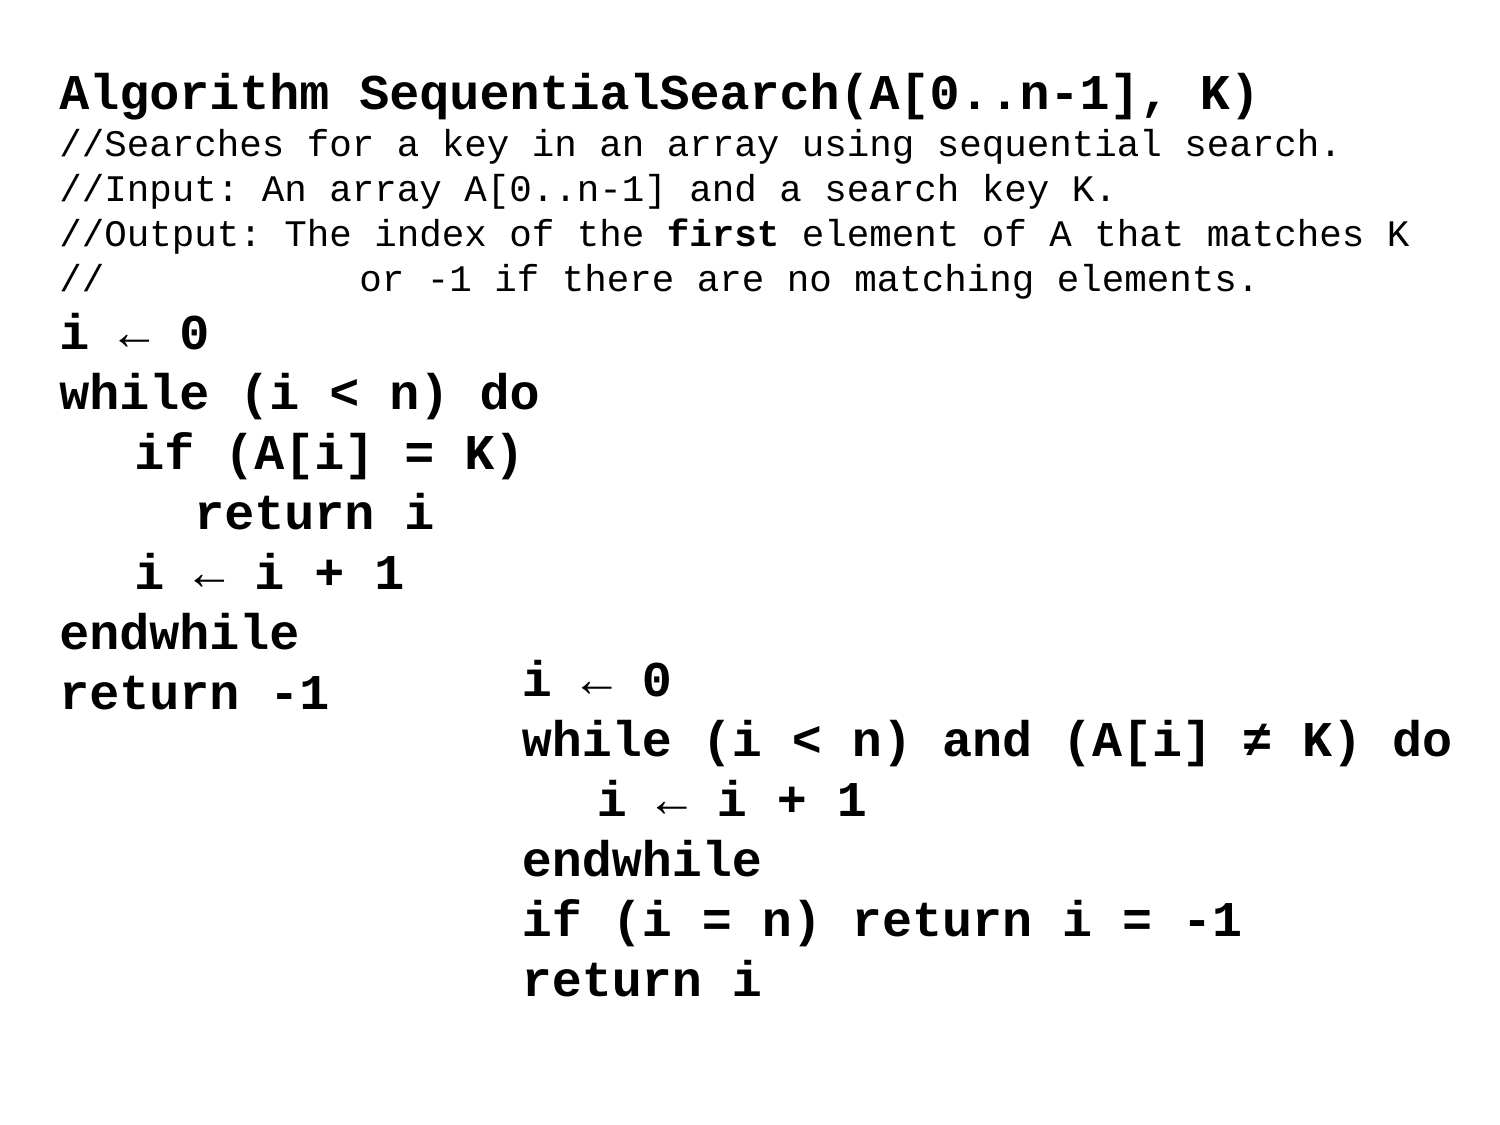

Algorithm SequentialSearch(A[0..n-1], K)
//Searches for a key in an array using sequential search.
//Input: An array A[0..n-1] and a search key K.
//Output: The index of the first element of A that matches K
//		or -1 if there are no matching elements.
i ← 0
while (i < n) do
if (A[i] = K)
  return i
i ← i + 1
endwhile
return -1

i ← 0
while (i < n) and (A[i] ≠ K) do
i ← i + 1
endwhile
if (i = n) return i = -1
return i